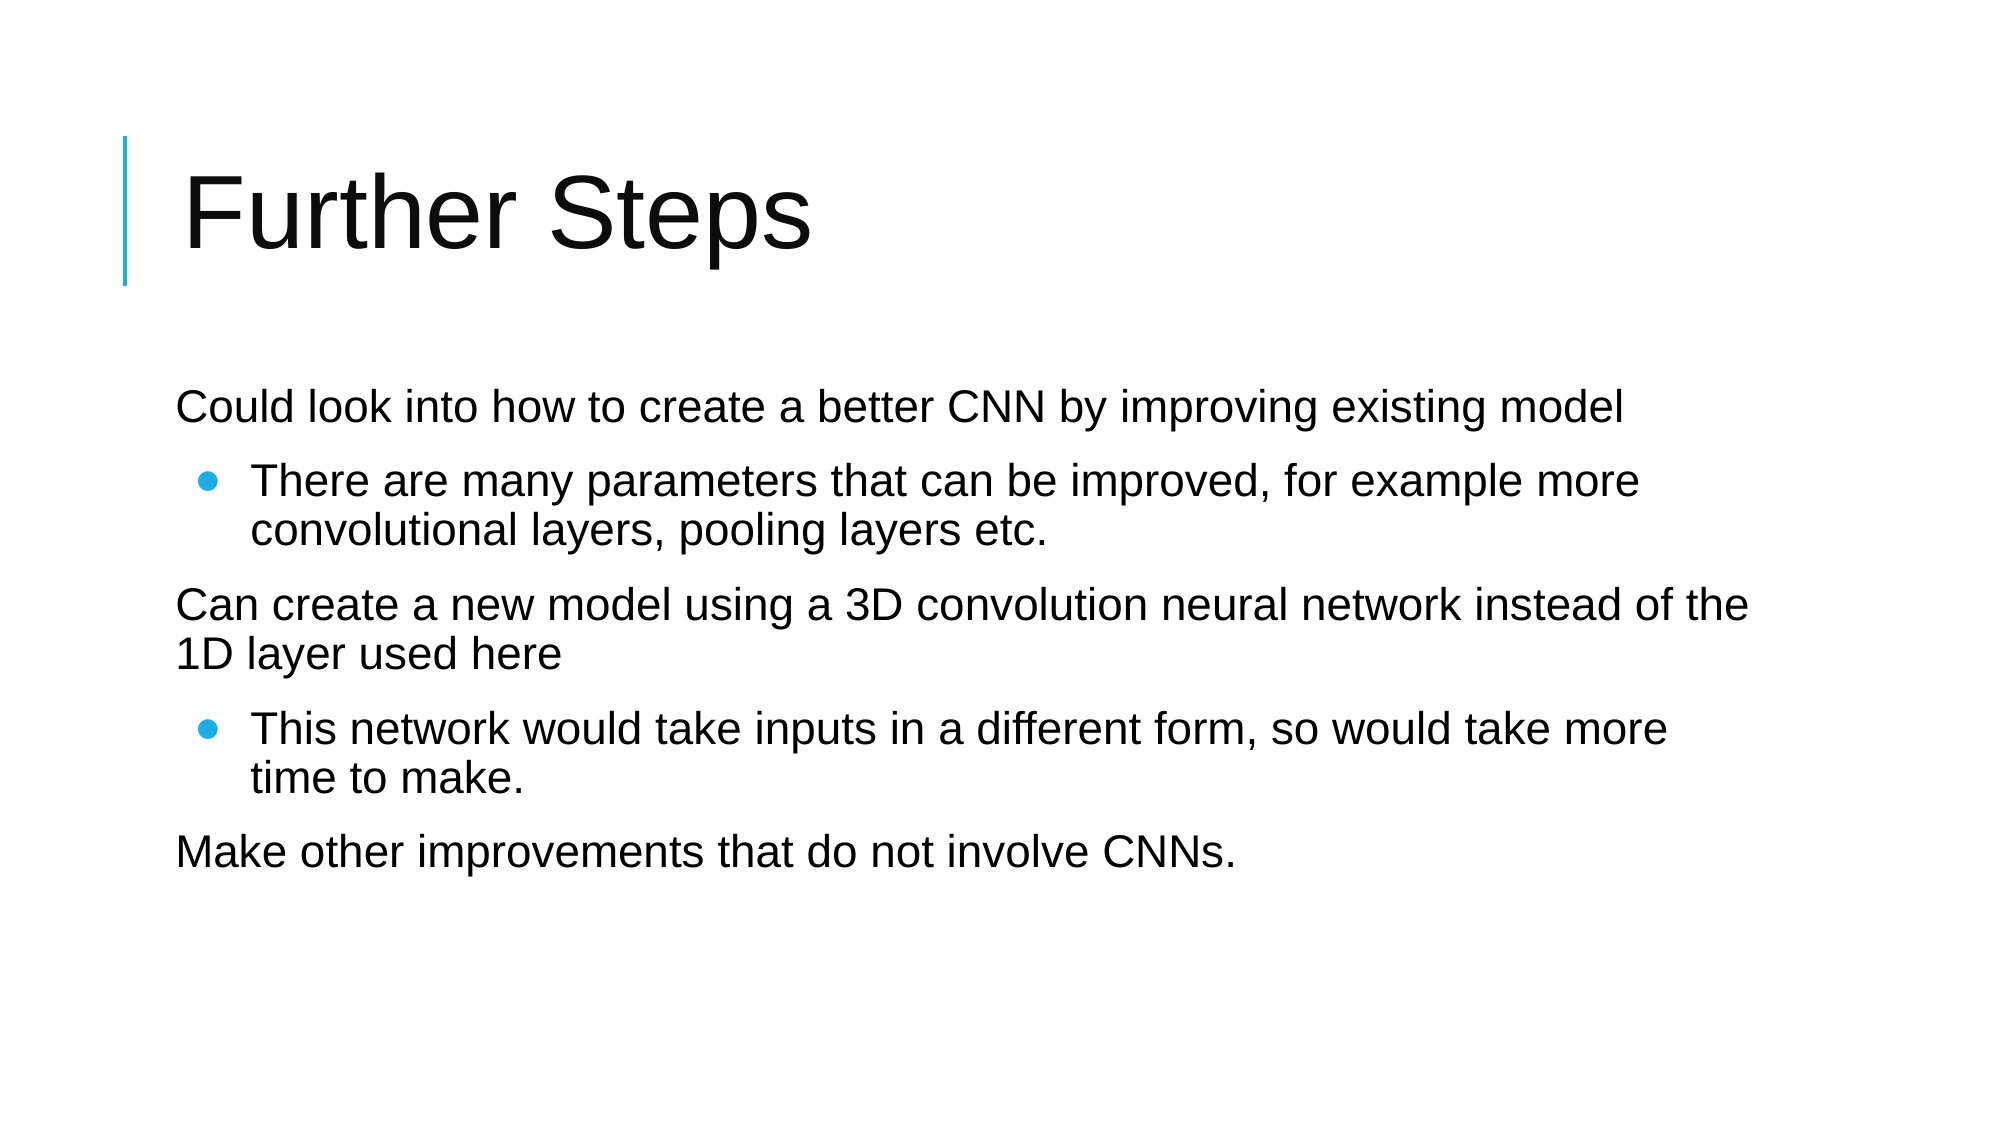

# Further Steps
Could look into how to create a better CNN by improving existing model
There are many parameters that can be improved, for example more convolutional layers, pooling layers etc.
Can create a new model using a 3D convolution neural network instead of the 1D layer used here
This network would take inputs in a different form, so would take more time to make.
Make other improvements that do not involve CNNs.